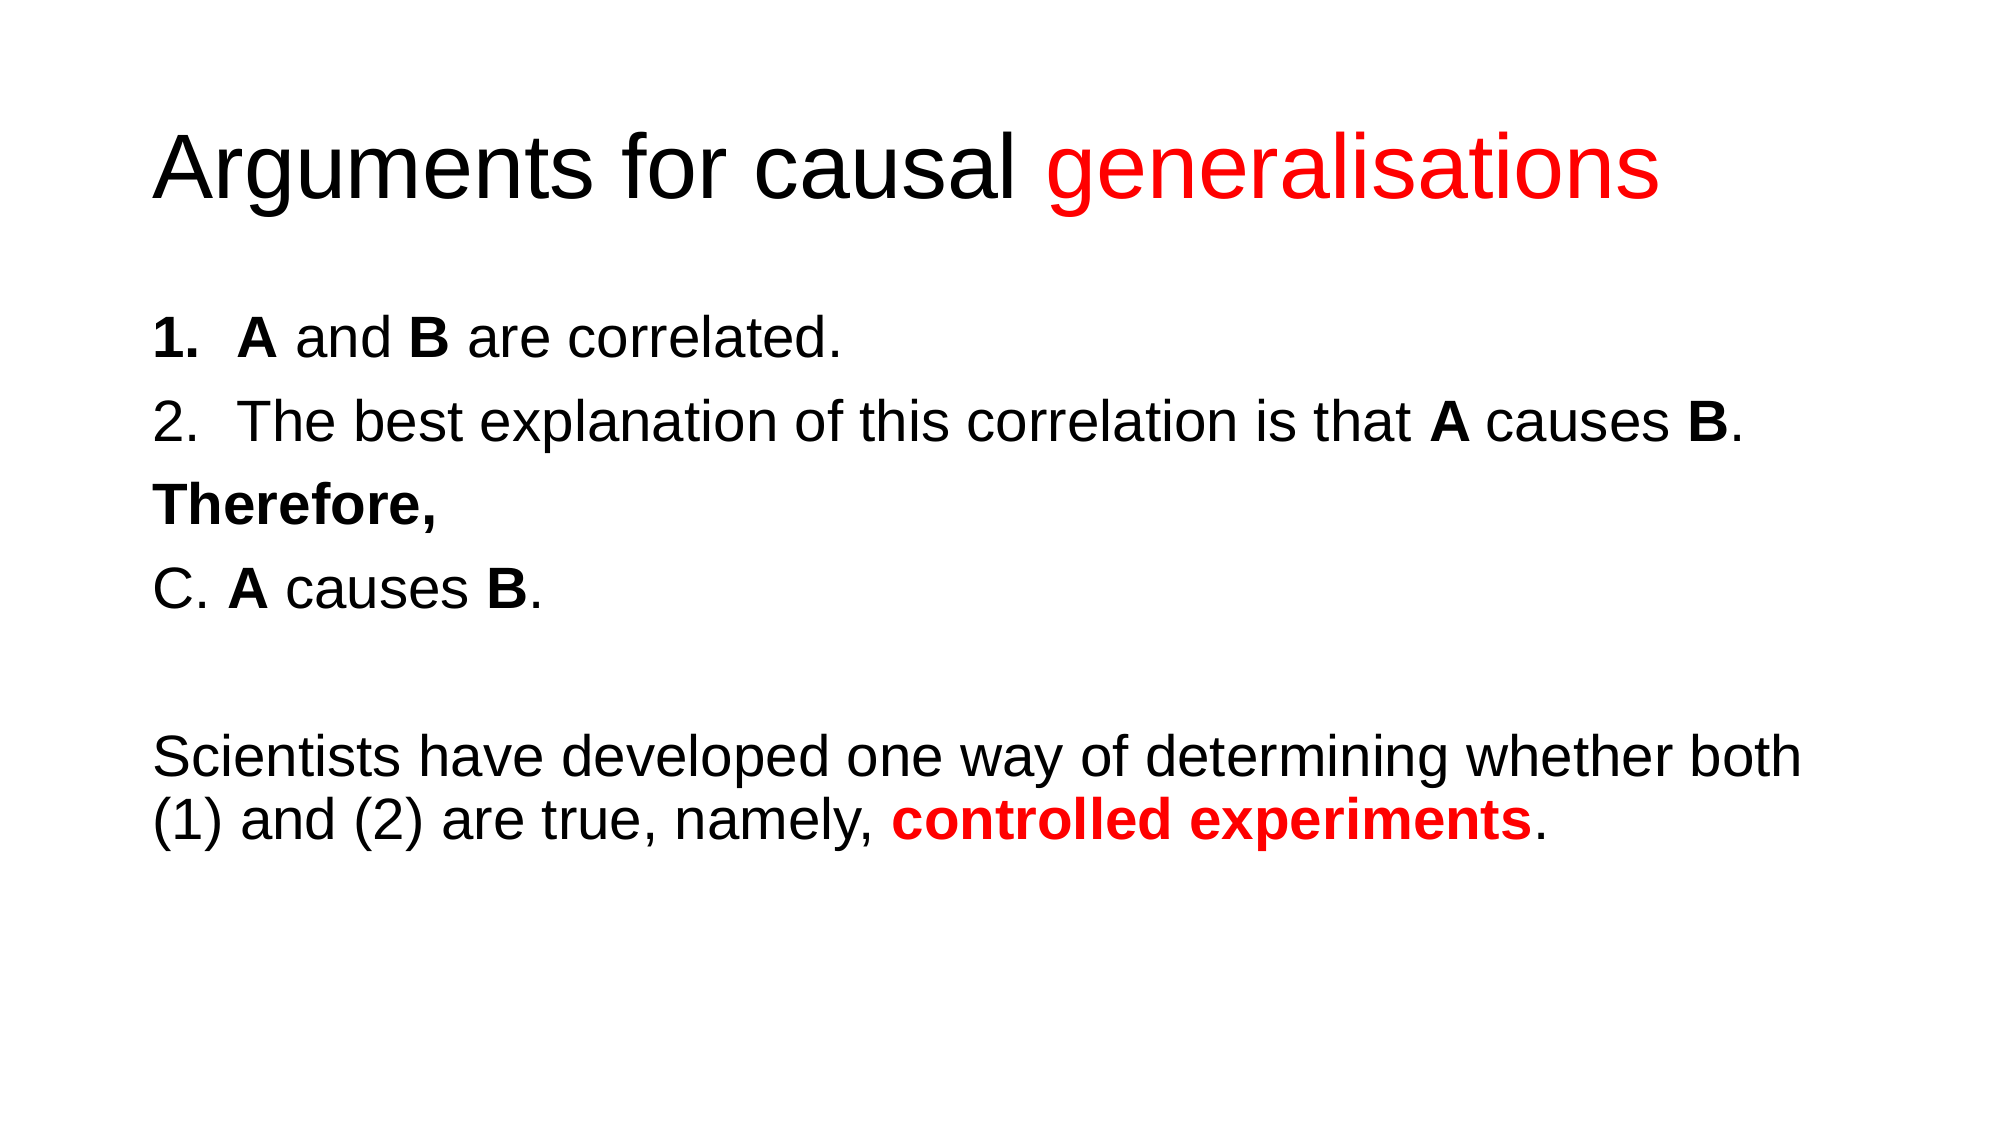

# Arguments for causal generalisations
A and B are correlated.
The best explanation of this correlation is that A causes B.
Therefore,
C. A causes B.

Scientists have developed one way of determining whether both (1) and (2) are true, namely, controlled experiments.